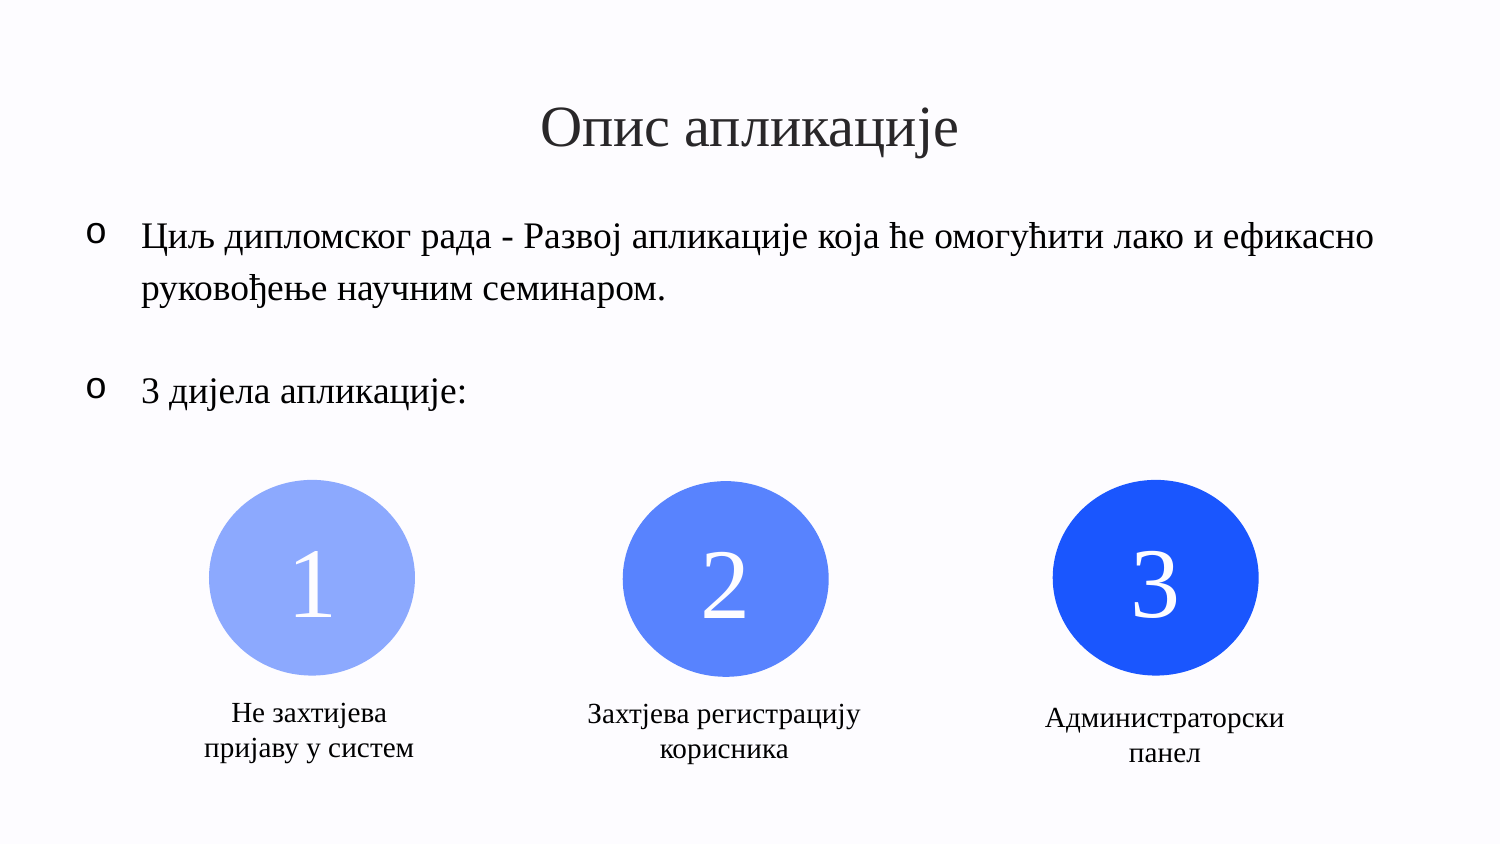

# Опис апликације
Циљ дипломског рада - Развој апликације која ће омогућити лако и ефикасно руковођење научним семинаром.

3 дијела апликације:

1
3
2
Не захтијева пријаву у систем
Захтјева регистрацију корисника
Администраторски панел